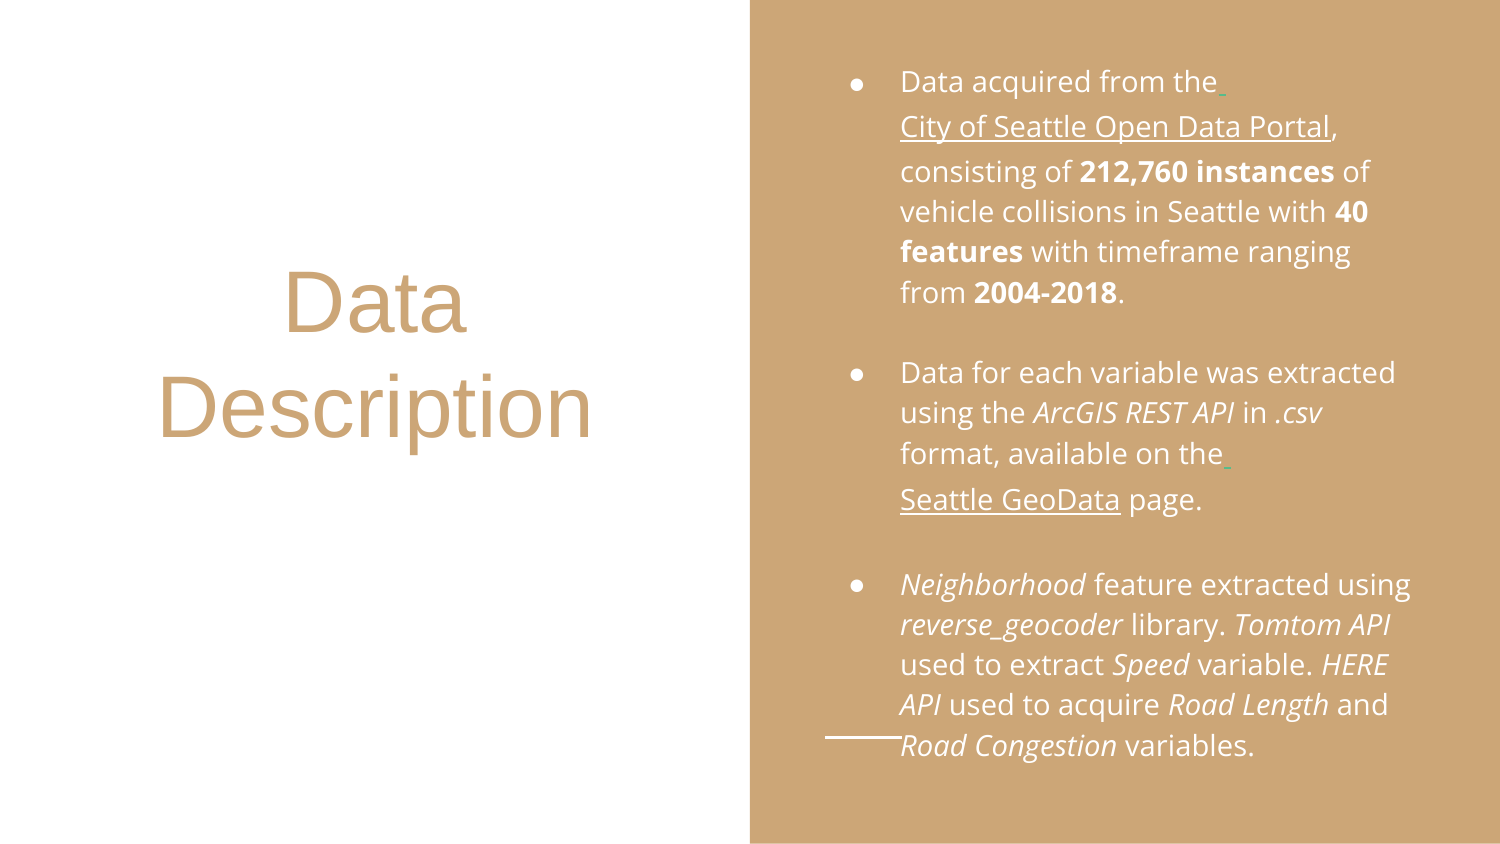

Data acquired from the City of Seattle Open Data Portal, consisting of 212,760 instances of vehicle collisions in Seattle with 40 features with timeframe ranging from 2004-2018.

Data for each variable was extracted using the ArcGIS REST API in .csv format, available on the Seattle GeoData page.

Neighborhood feature extracted using reverse_geocoder library. Tomtom API used to extract Speed variable. HERE API used to acquire Road Length and Road Congestion variables.
# Data Description